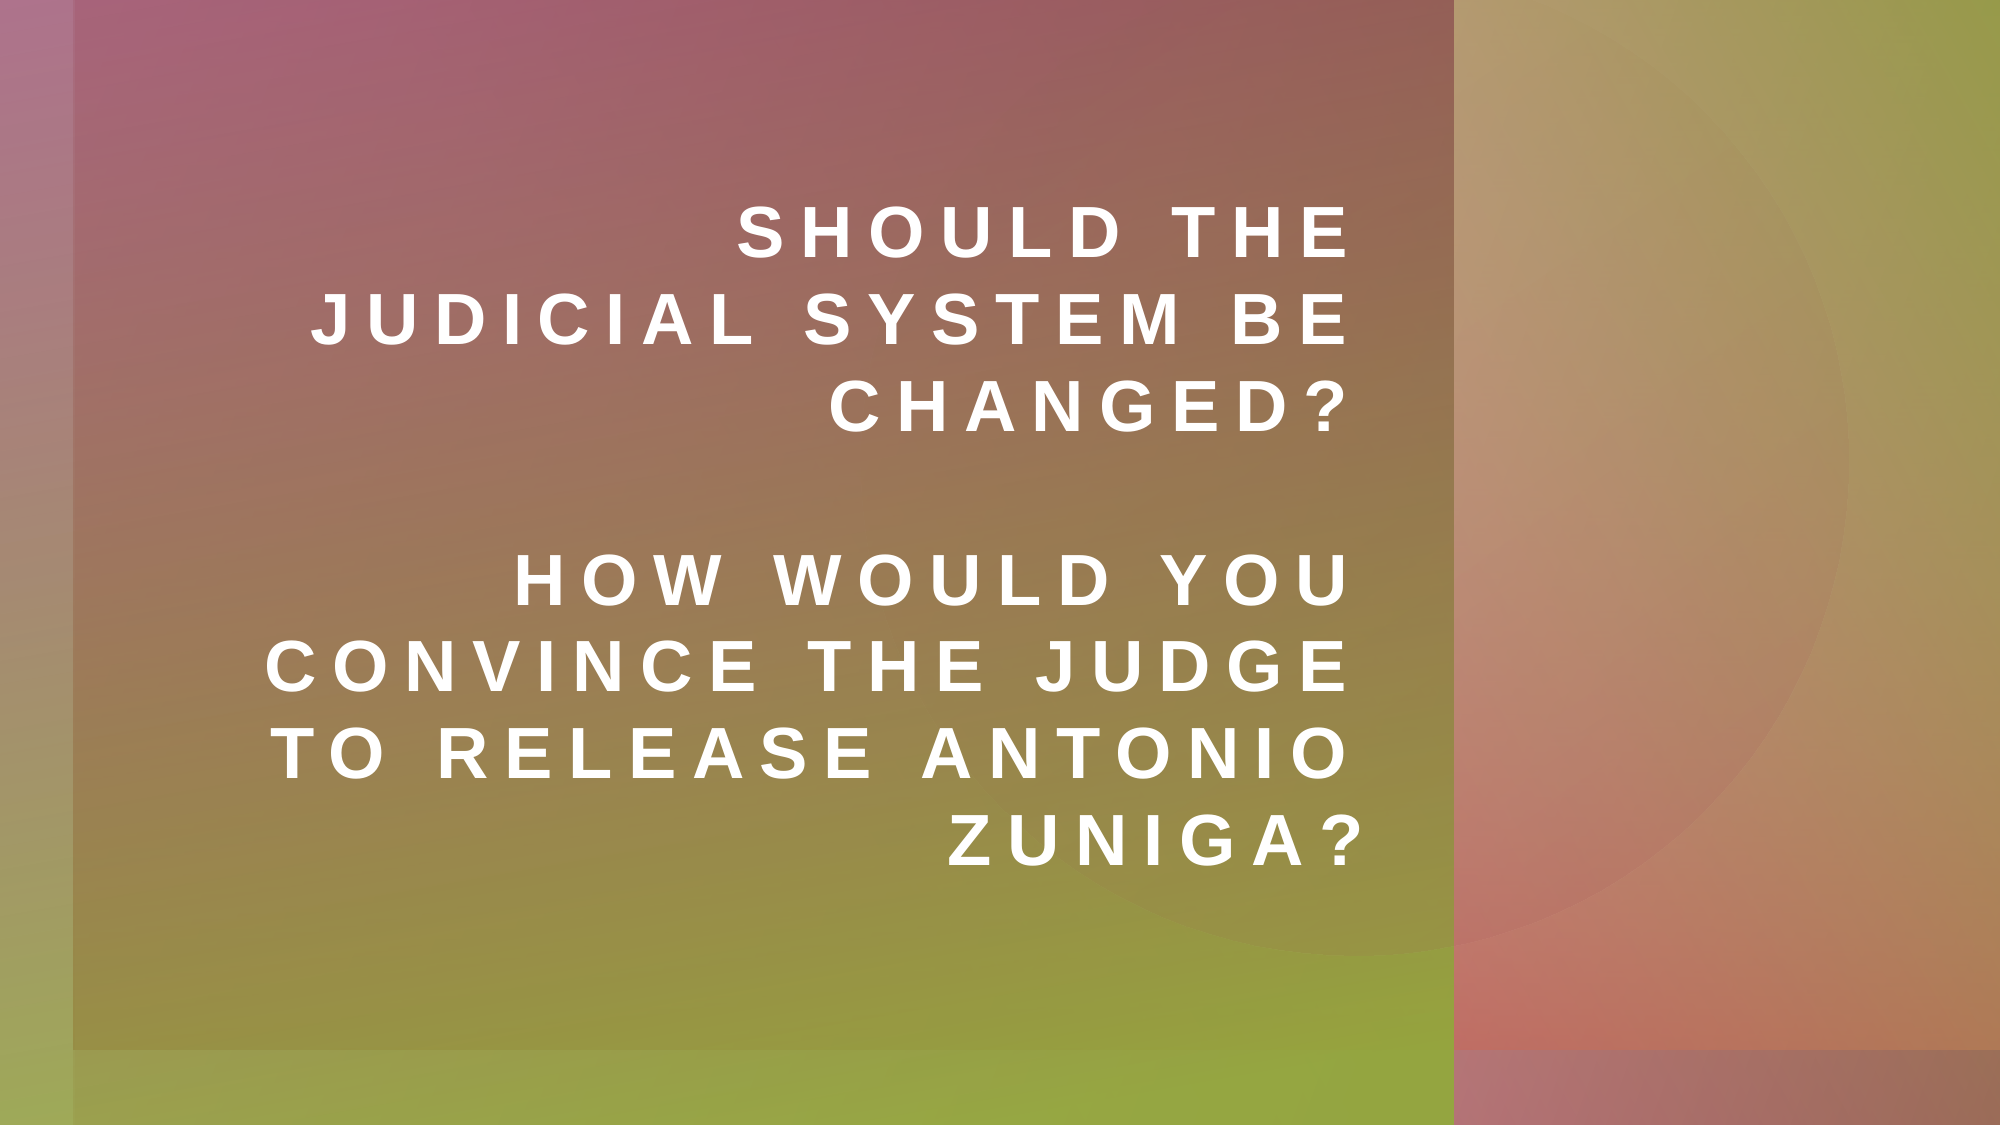

# Should the judicial system be changed? How would you convince the judge to release antonio zuniga?